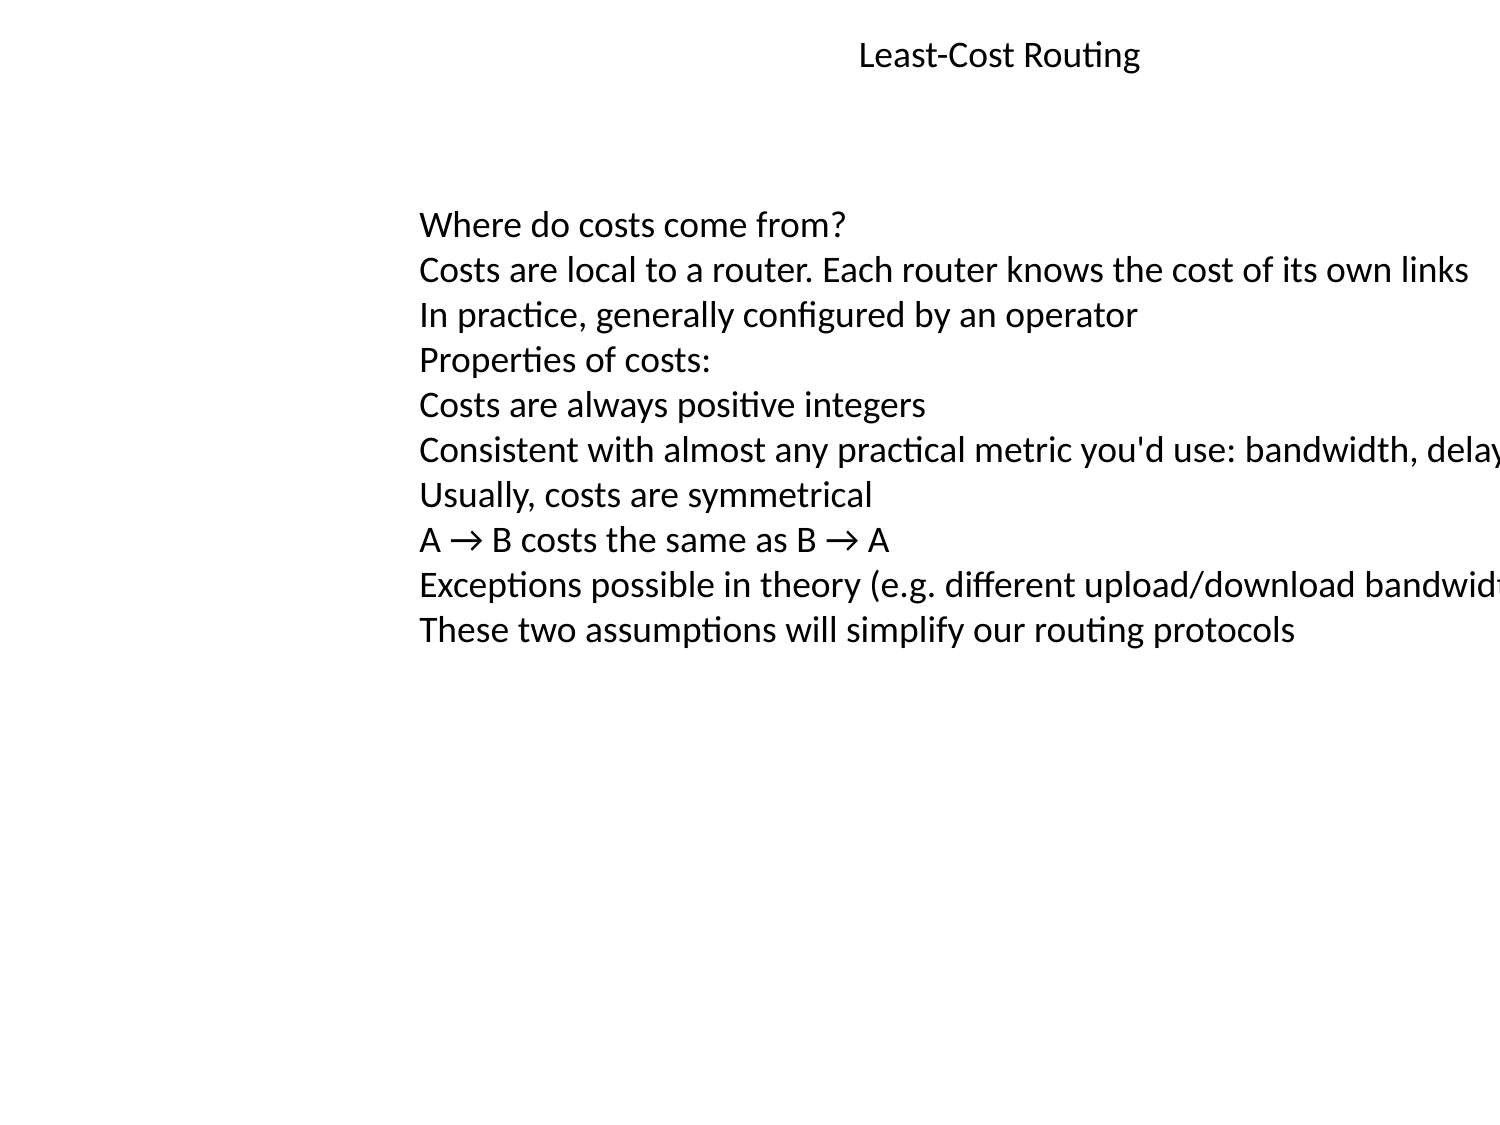

Least-Cost Routing
Where do costs come from?
Costs are local to a router. Each router knows the cost of its own links
In practice, generally configured by an operator
Properties of costs:
Costs are always positive integers
Consistent with almost any practical metric you'd use: bandwidth, delay, etc.
Usually, costs are symmetrical
A → B costs the same as B → A
Exceptions possible in theory (e.g. different upload/download bandwidth)
These two assumptions will simplify our routing protocols